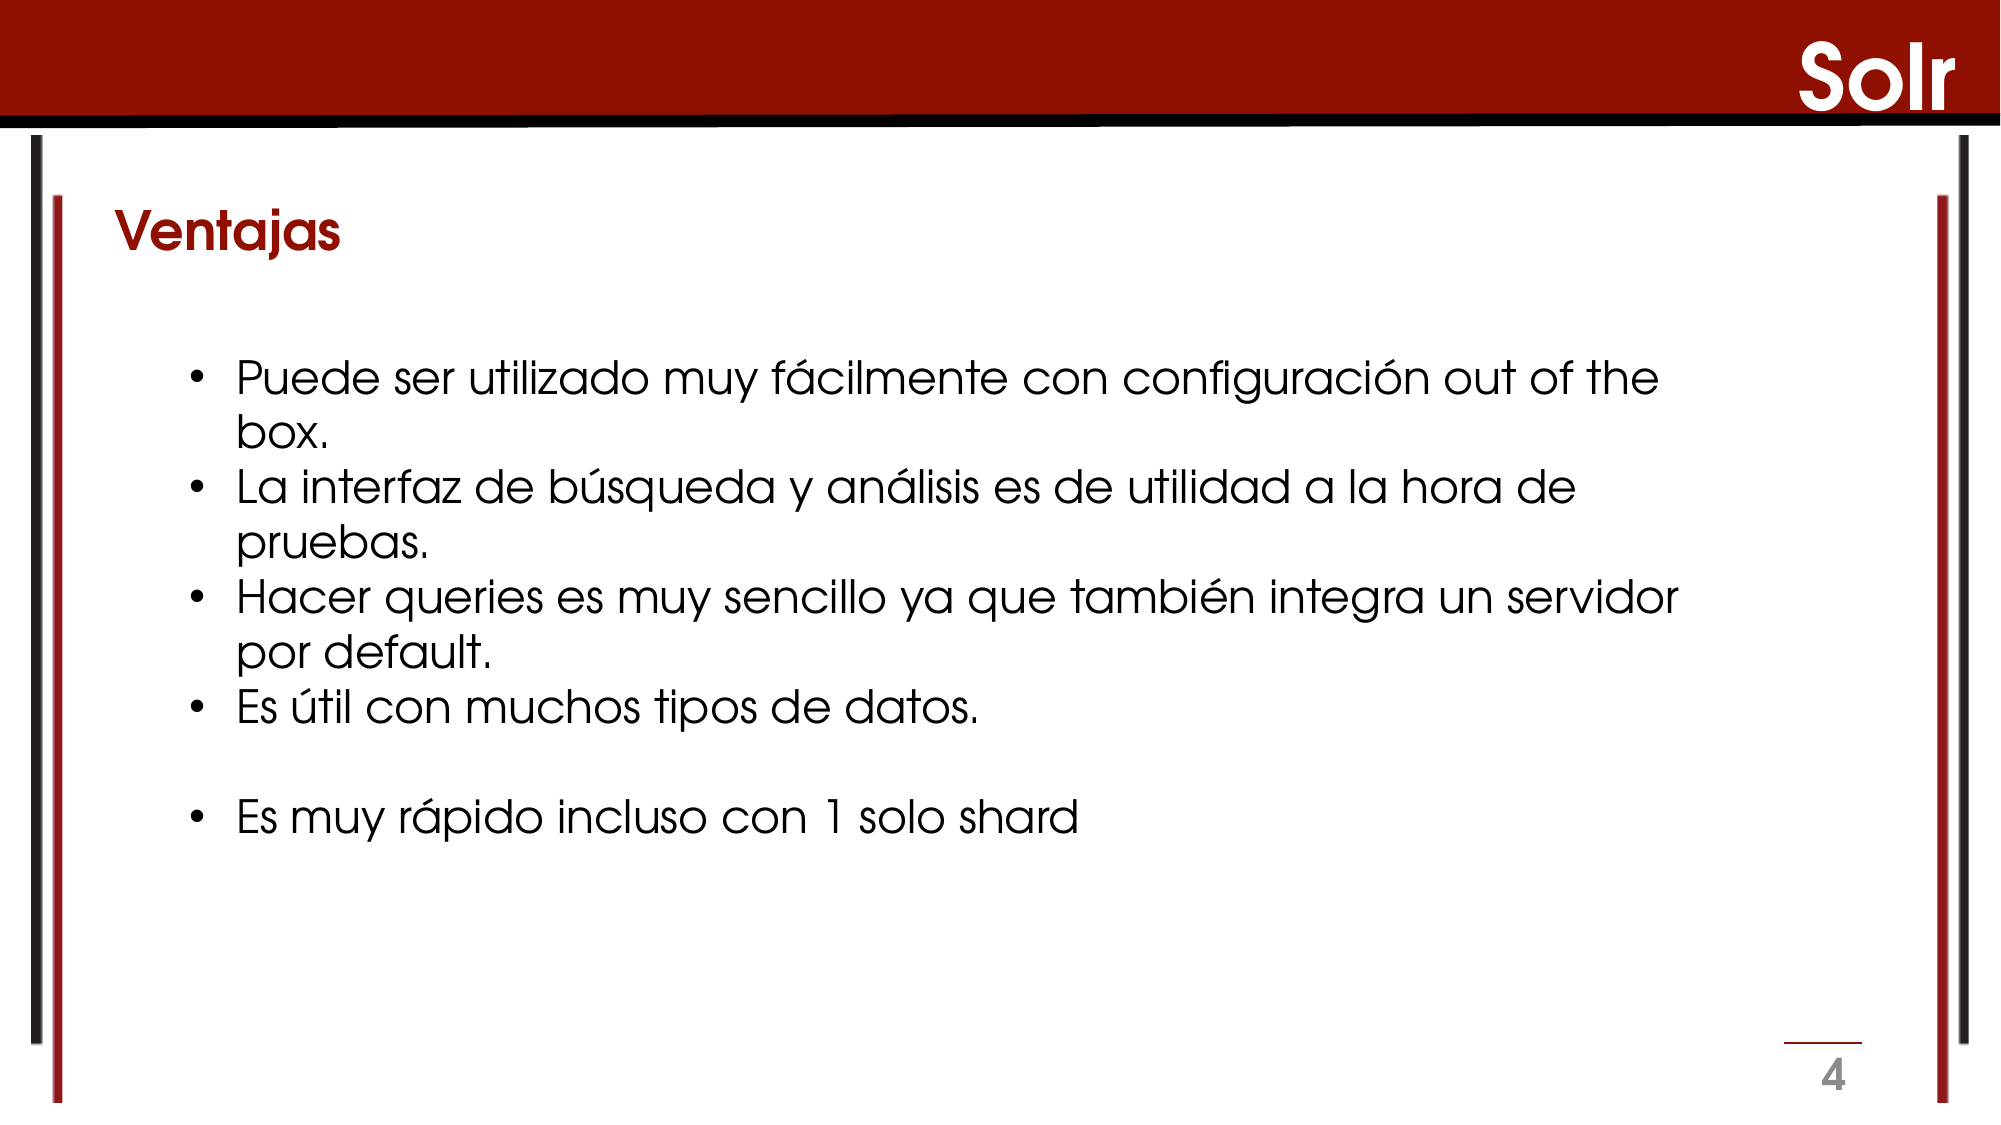

Solr
Ventajas
Puede ser utilizado muy fácilmente con configuración out of the box.
La interfaz de búsqueda y análisis es de utilidad a la hora de pruebas.
Hacer queries es muy sencillo ya que también integra un servidor por default.
Es útil con muchos tipos de datos.

Es muy rápido incluso con 1 solo shard
4